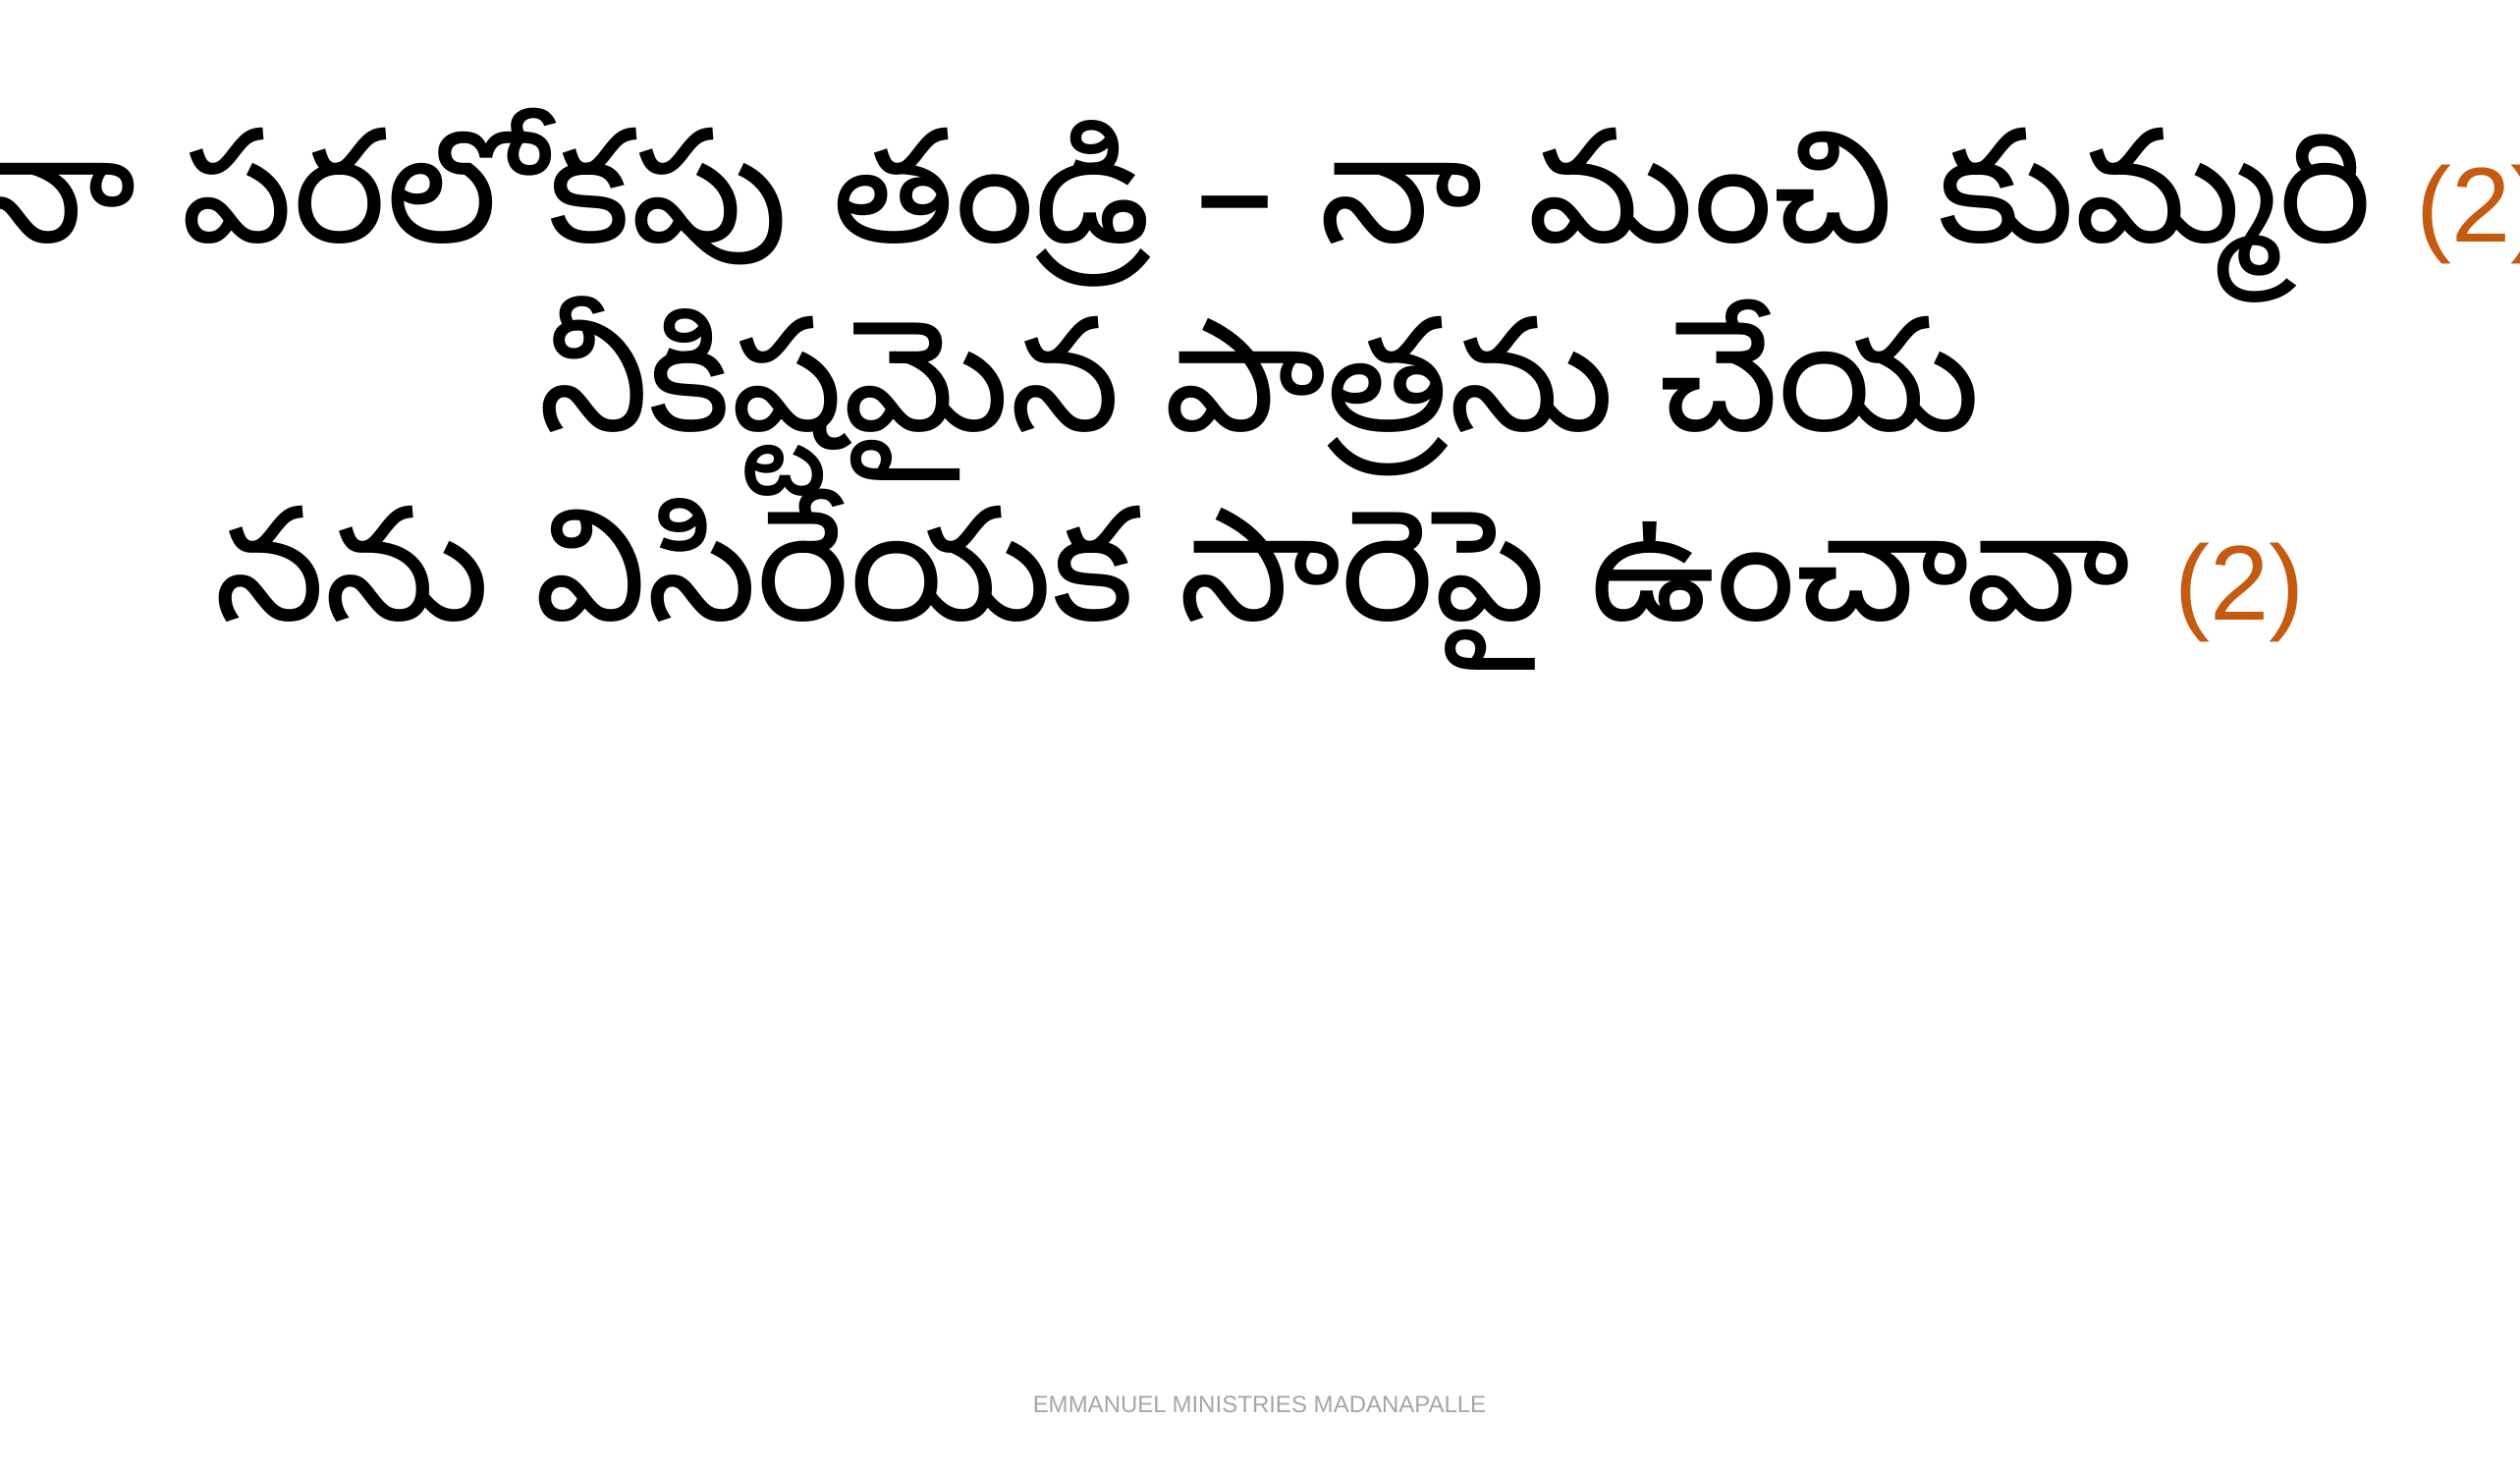

నా పరలోకపు తండ్రి – నా మంచి కుమ్మరి (2)
నీకిష్టమైన పాత్రను చేయ
నను విసిరేయక సారెపై ఉంచావా (2)